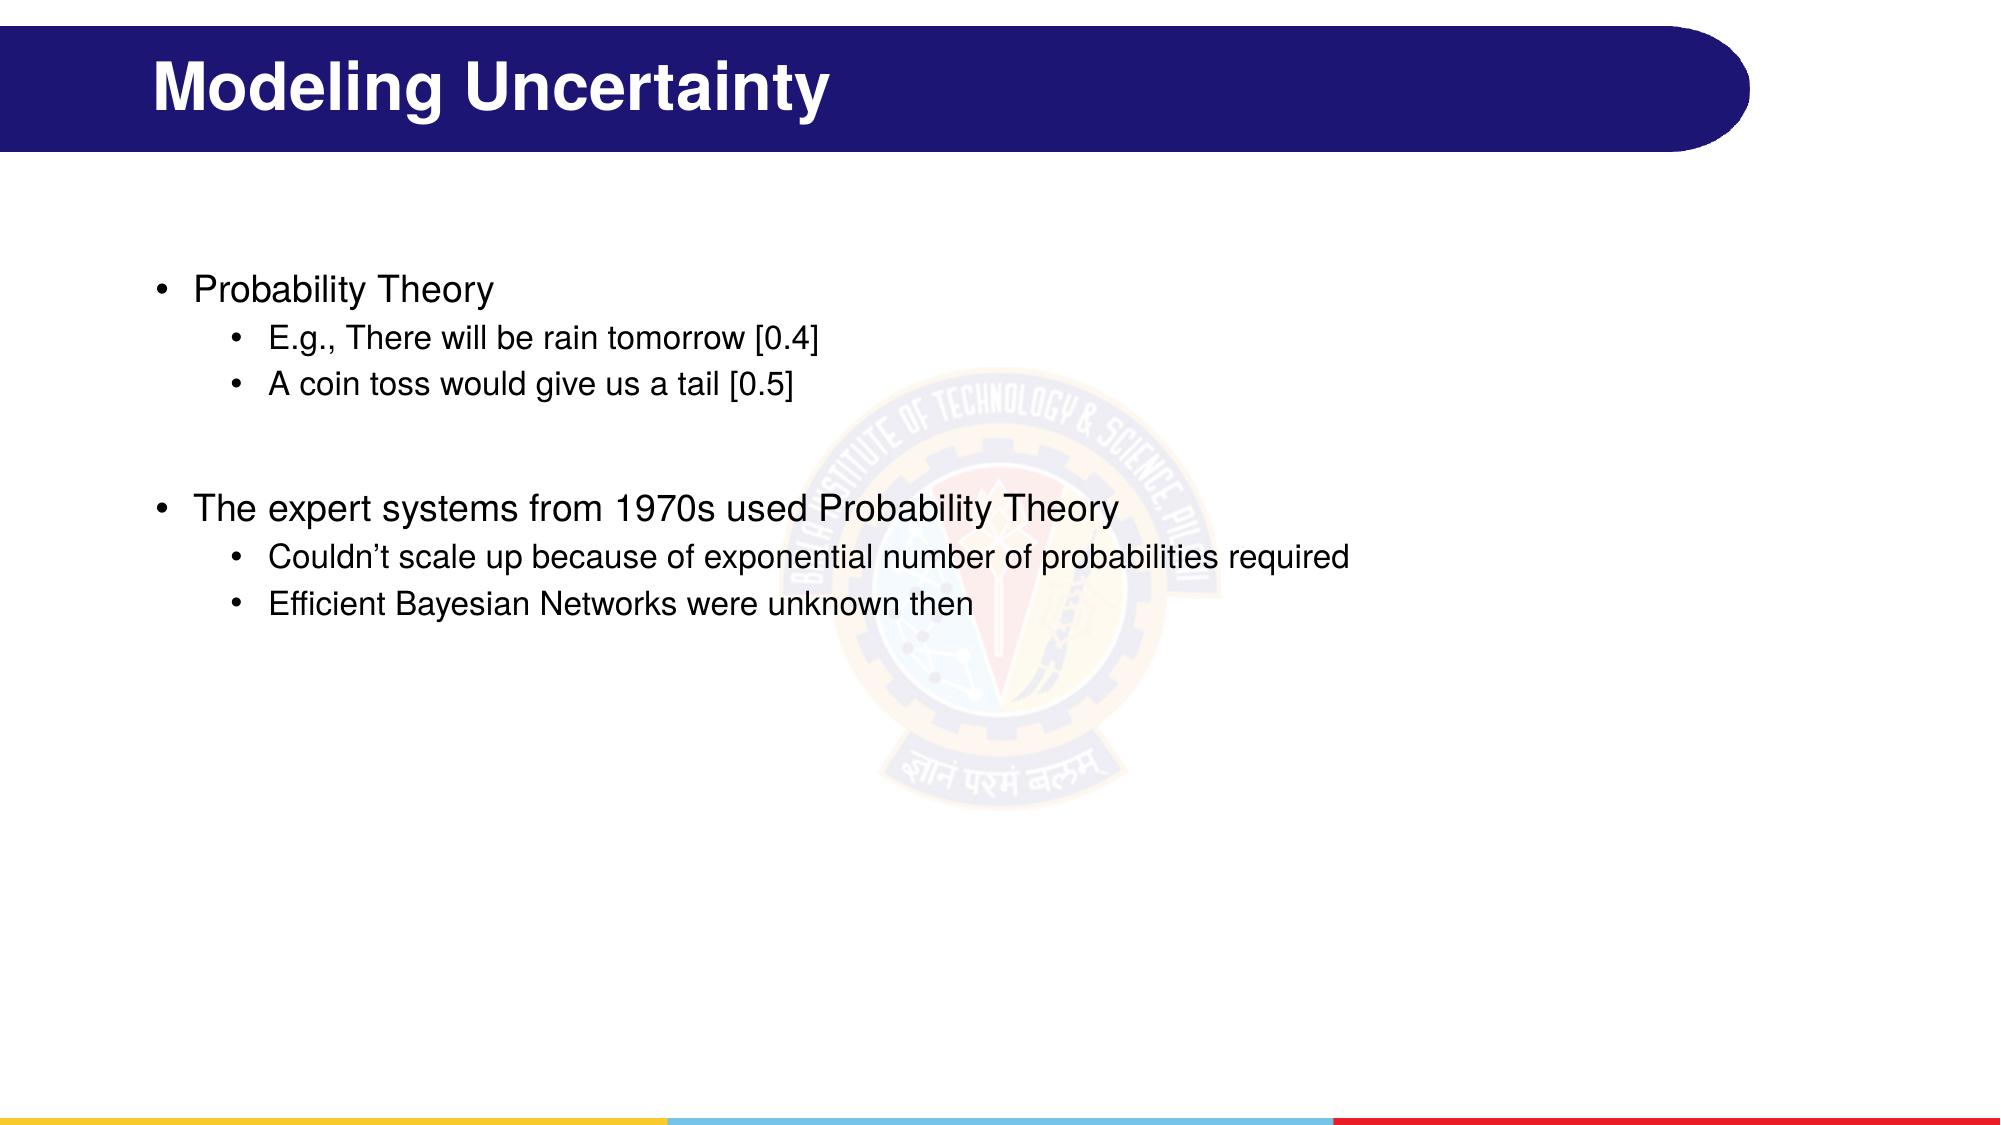

# Modeling Uncertainty

Probability Theory
E.g., There will be rain tomorrow [0.4]
A coin toss would give us a tail [0.5]

The expert systems from 1970s used Probability Theory
Couldn’t scale up because of exponential number of probabilities required
Efficient Bayesian Networks were unknown then